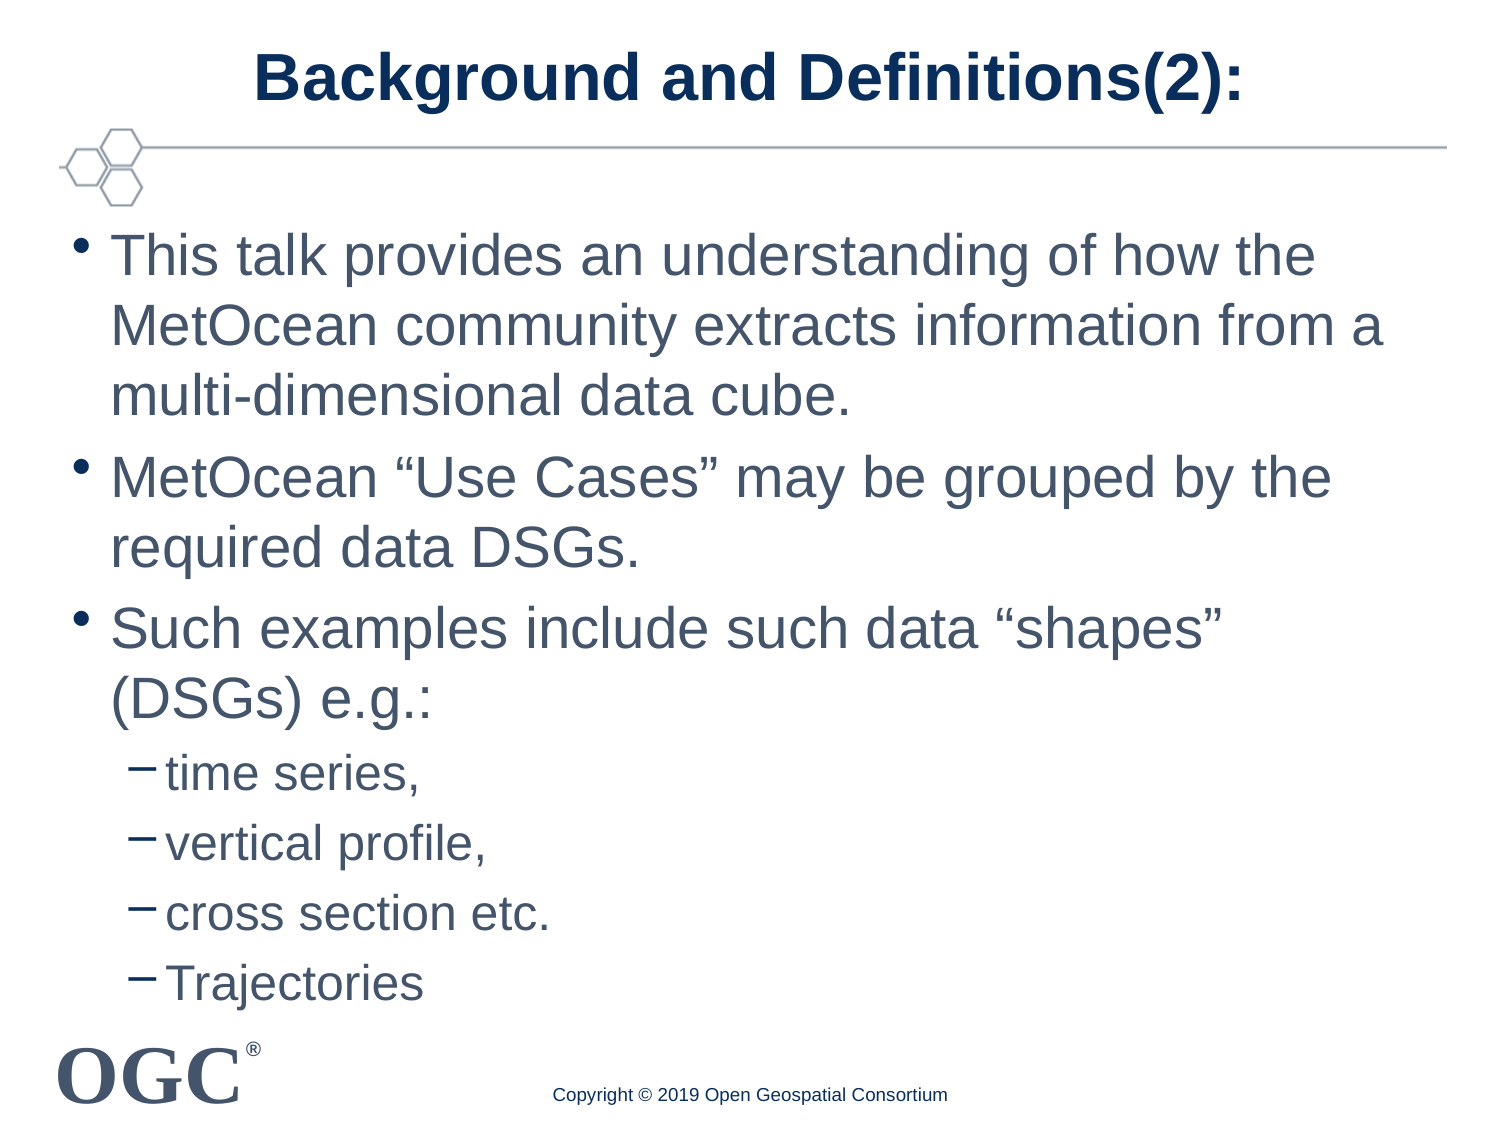

# Background and Definitions(2):
This talk provides an understanding of how the MetOcean community extracts information from a multi-dimensional data cube.
MetOcean “Use Cases” may be grouped by the required data DSGs.
Such examples include such data “shapes”  (DSGs) e.g.:
time series,
vertical profile,
cross section etc.
Trajectories

Copyright © 2019 Open Geospatial Consortium